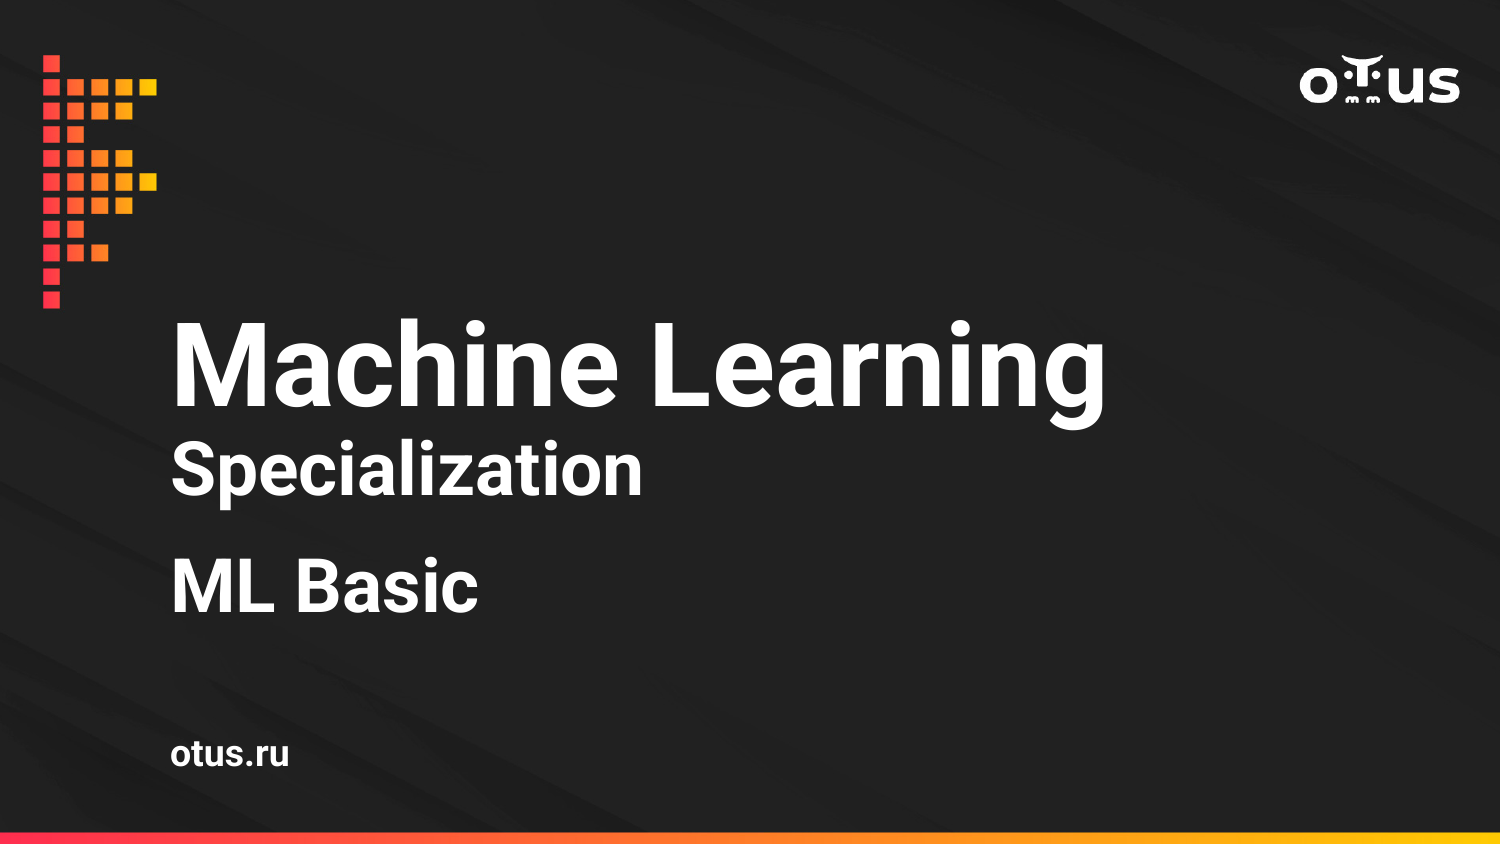

# Machine Learning
Specialization
ML Basic
otus.ru